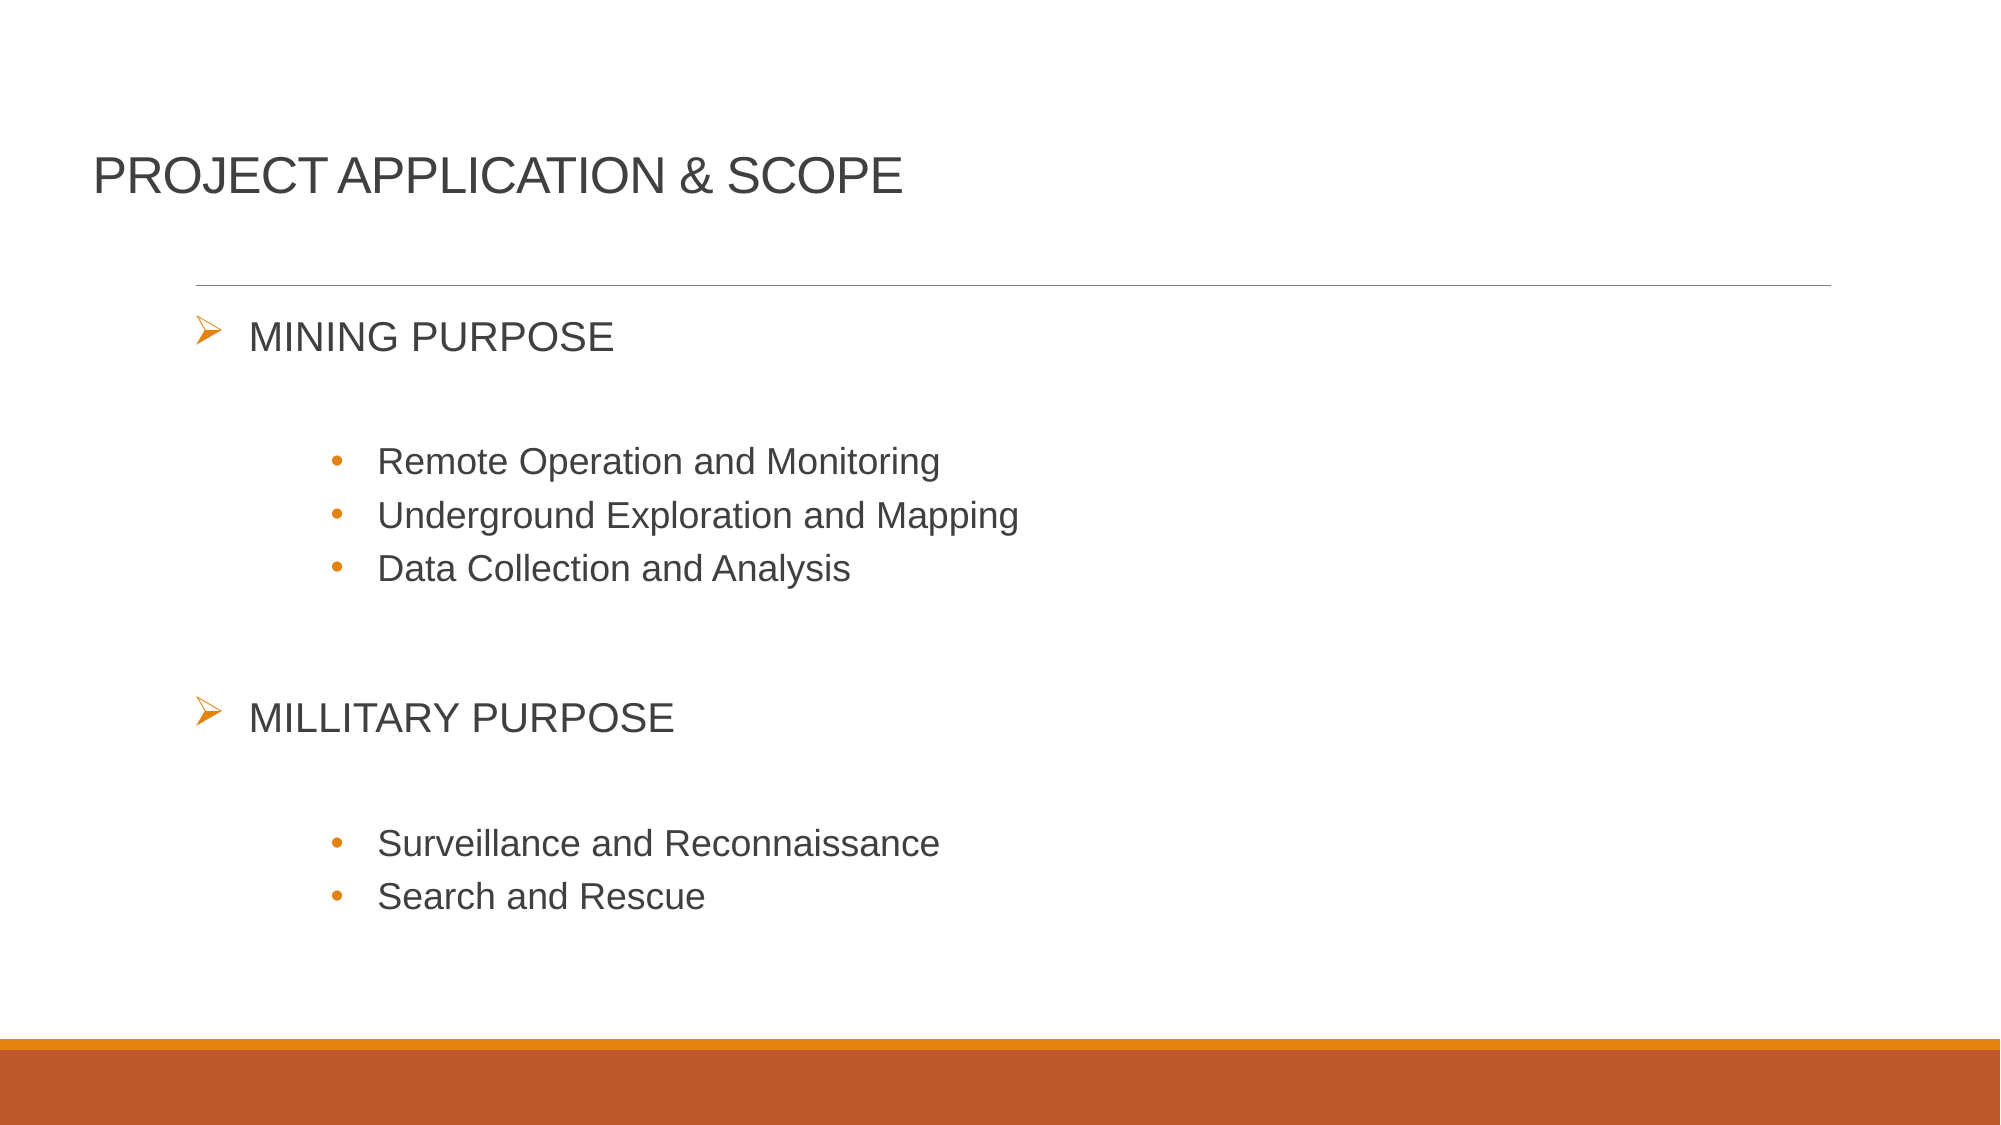

# PROJECT APPLICATION & SCOPE
  MINING PURPOSE

Remote Operation and Monitoring
Underground Exploration and Mapping
Data Collection and Analysis

  MILLITARY PURPOSE

Surveillance and Reconnaissance
Search and Rescue